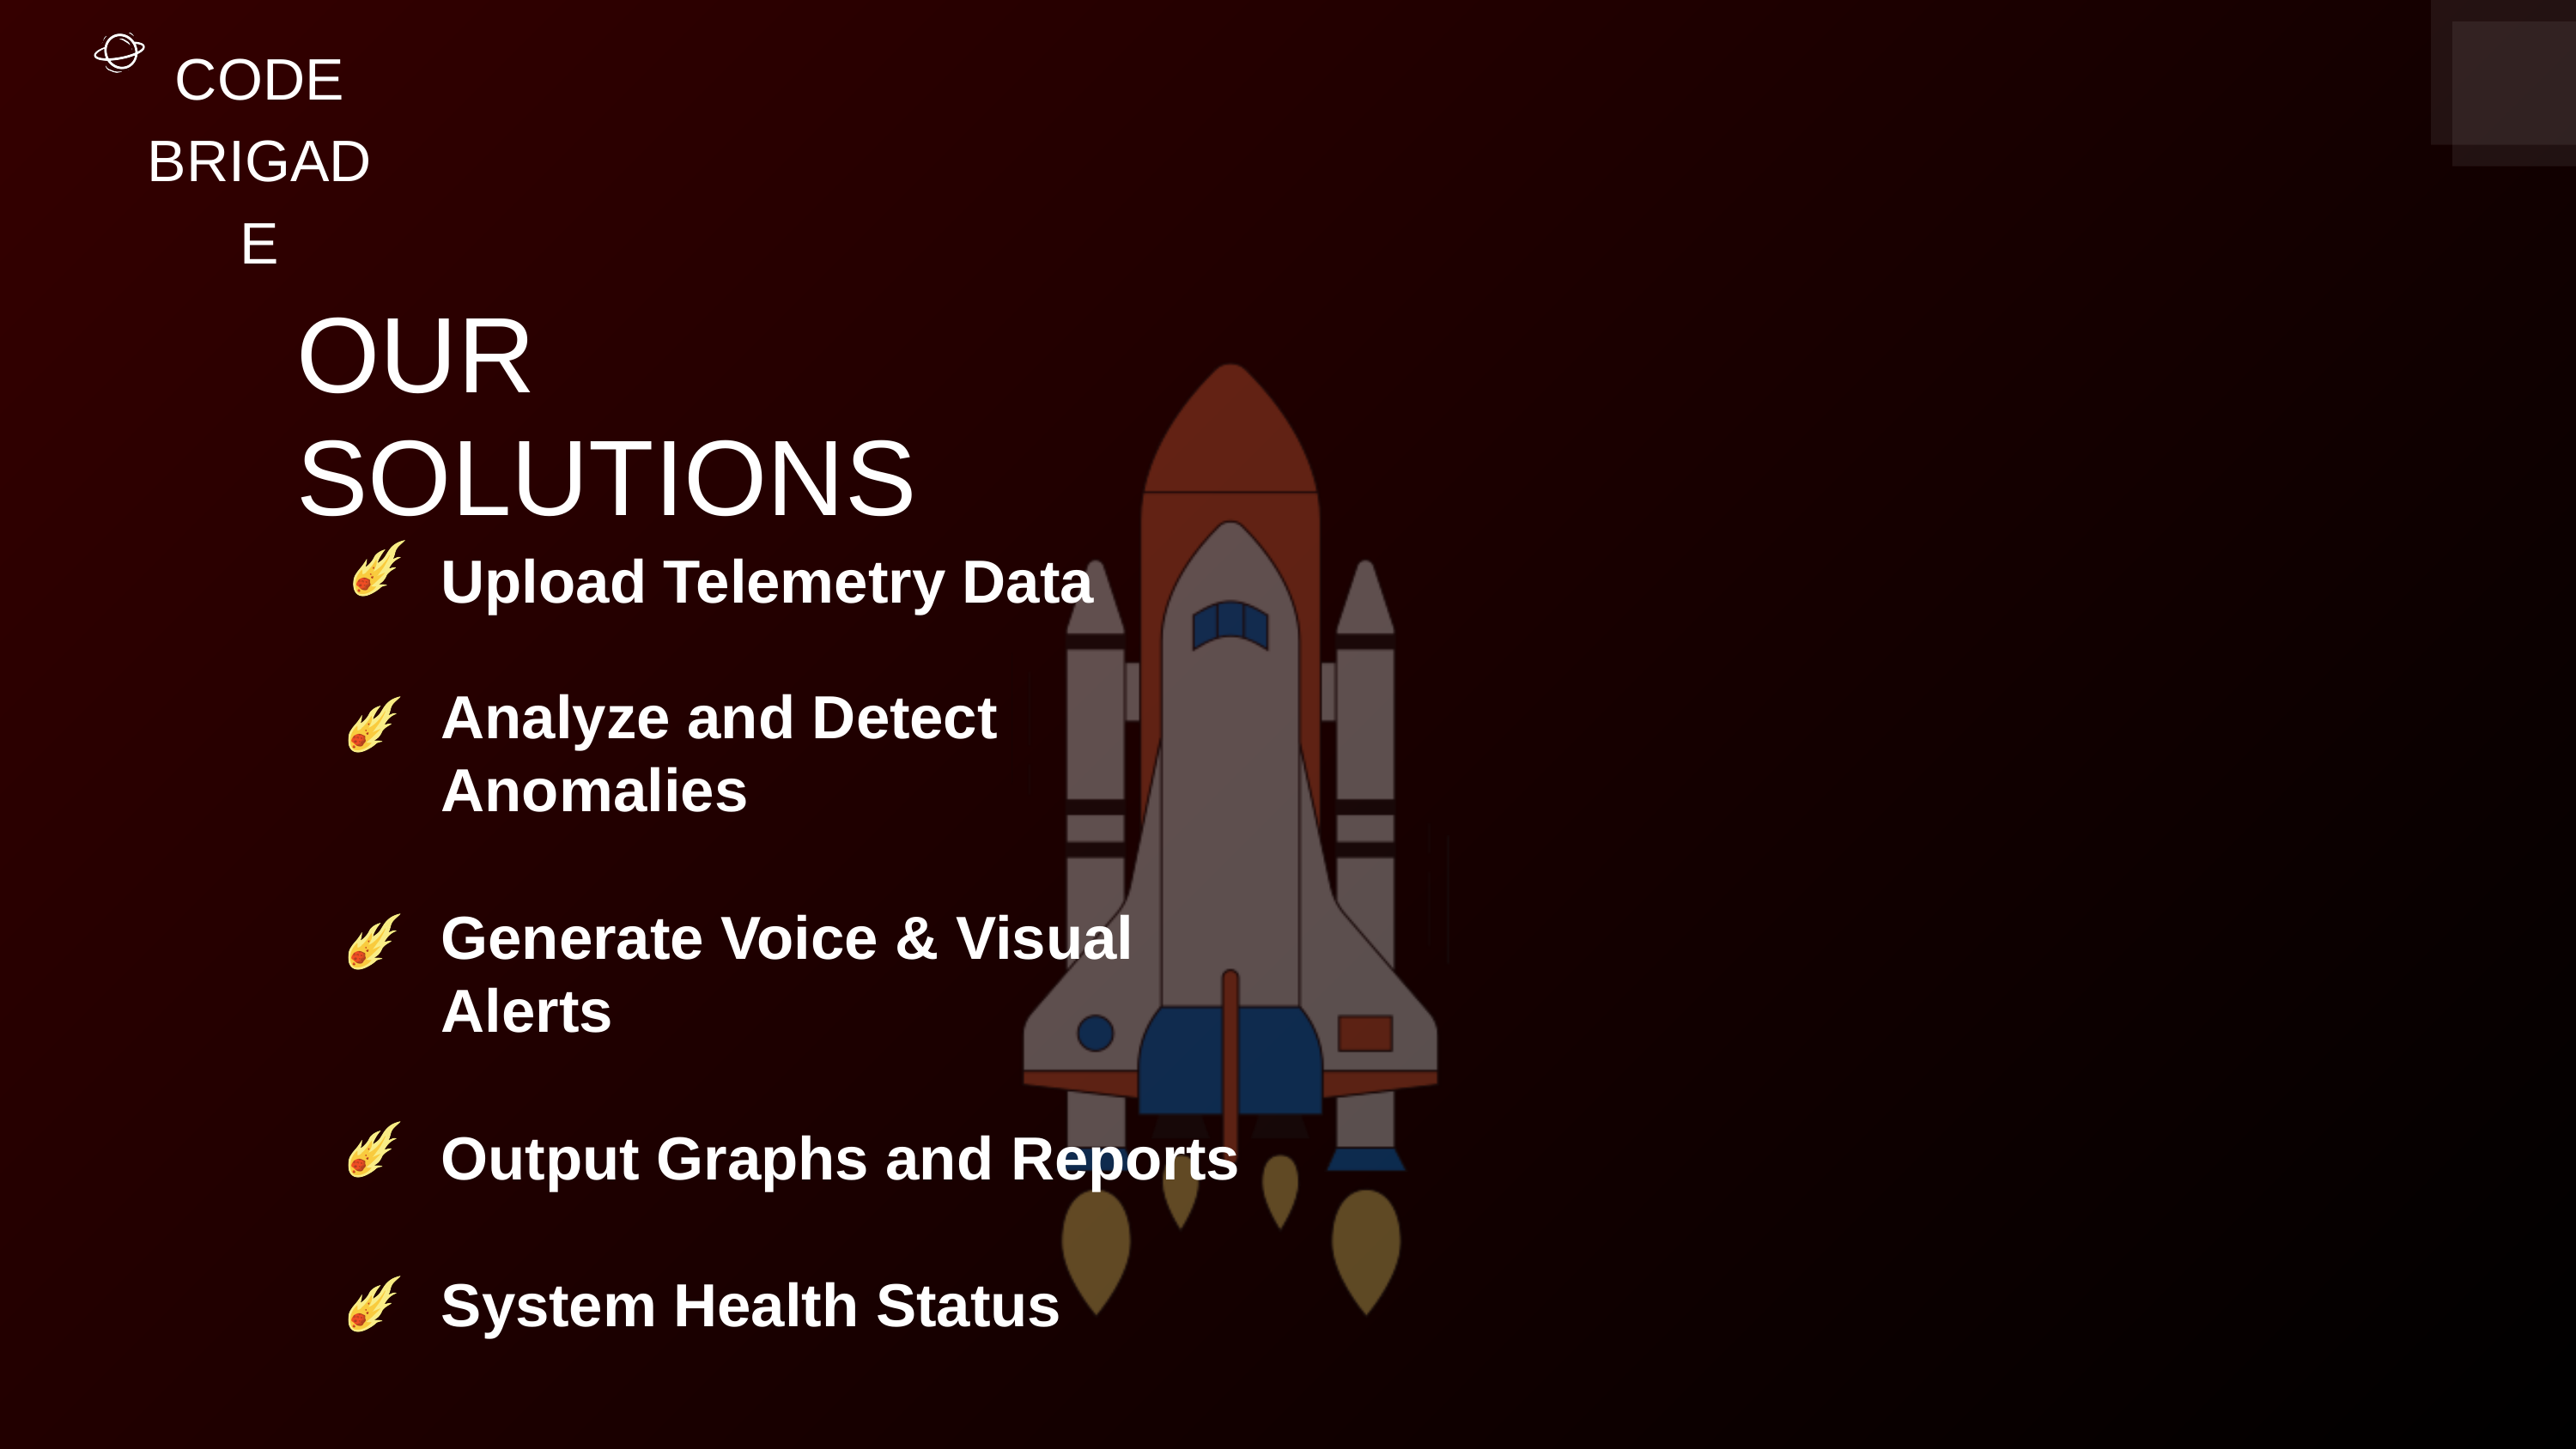

CODE BRIGADE

OUR SOLUTIONS

Upload Telemetry Data

Analyze and Detect Anomalies

Generate Voice & Visual Alerts

Output Graphs and Reports

System Health Status